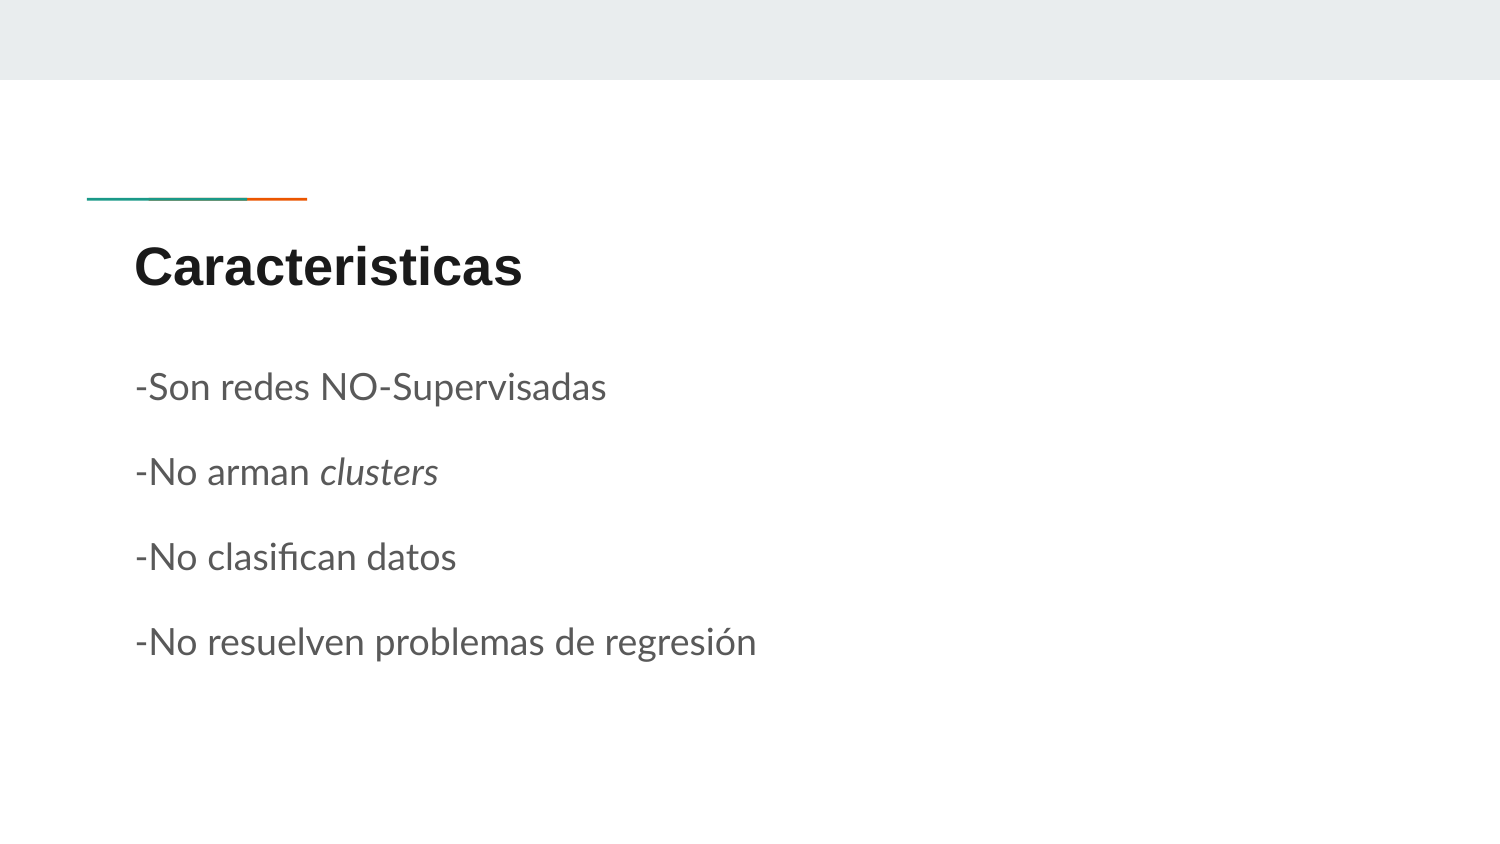

# Caracteristicas
-Son redes NO-Supervisadas
-No arman clusters
-No clasifican datos
-No resuelven problemas de regresión